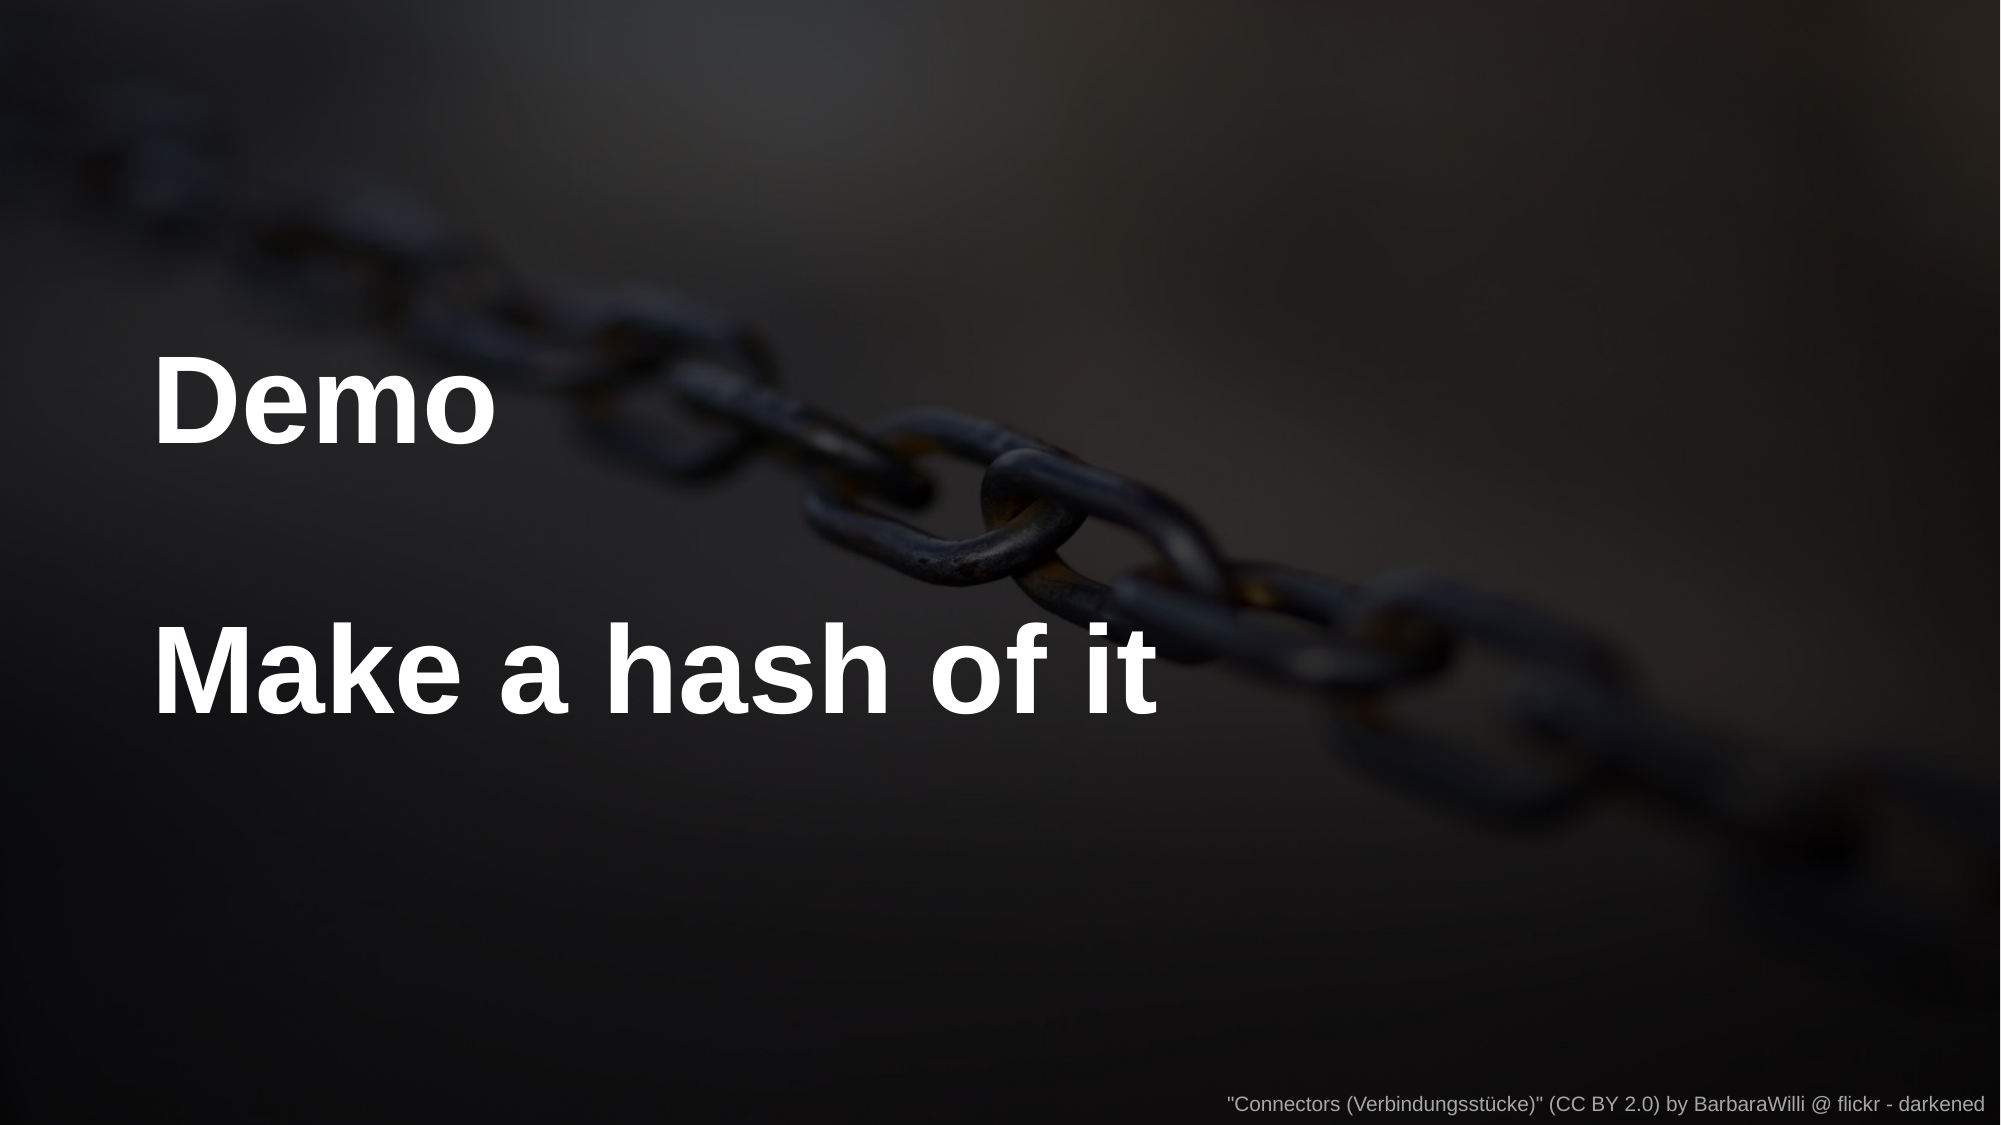

# Demo Make a hash of it